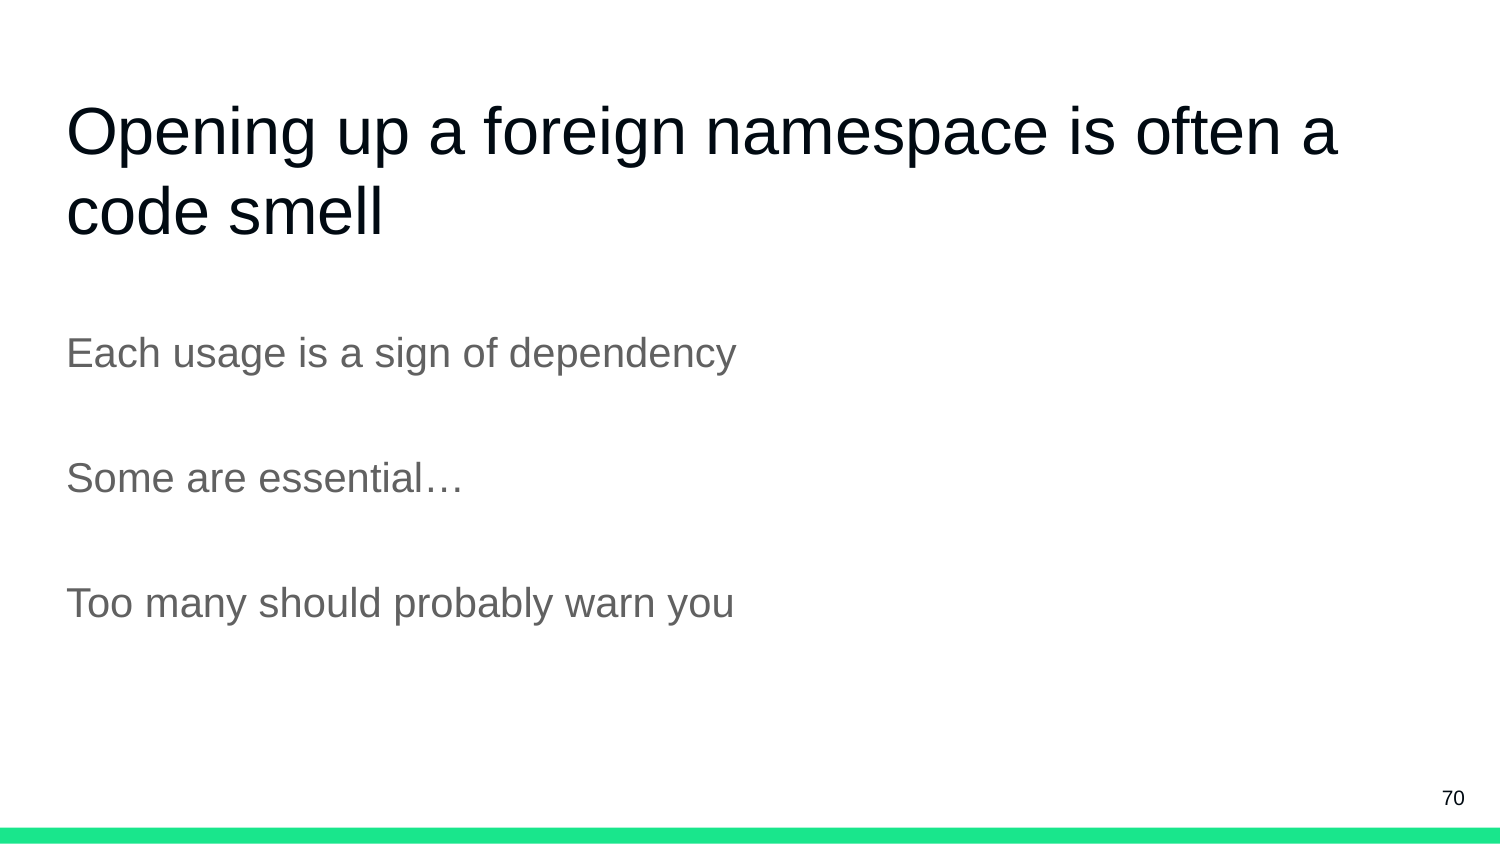

# Opening up a foreign namespace is often a code smell
Each usage is a sign of dependency
Some are essential…
Too many should probably warn you
70